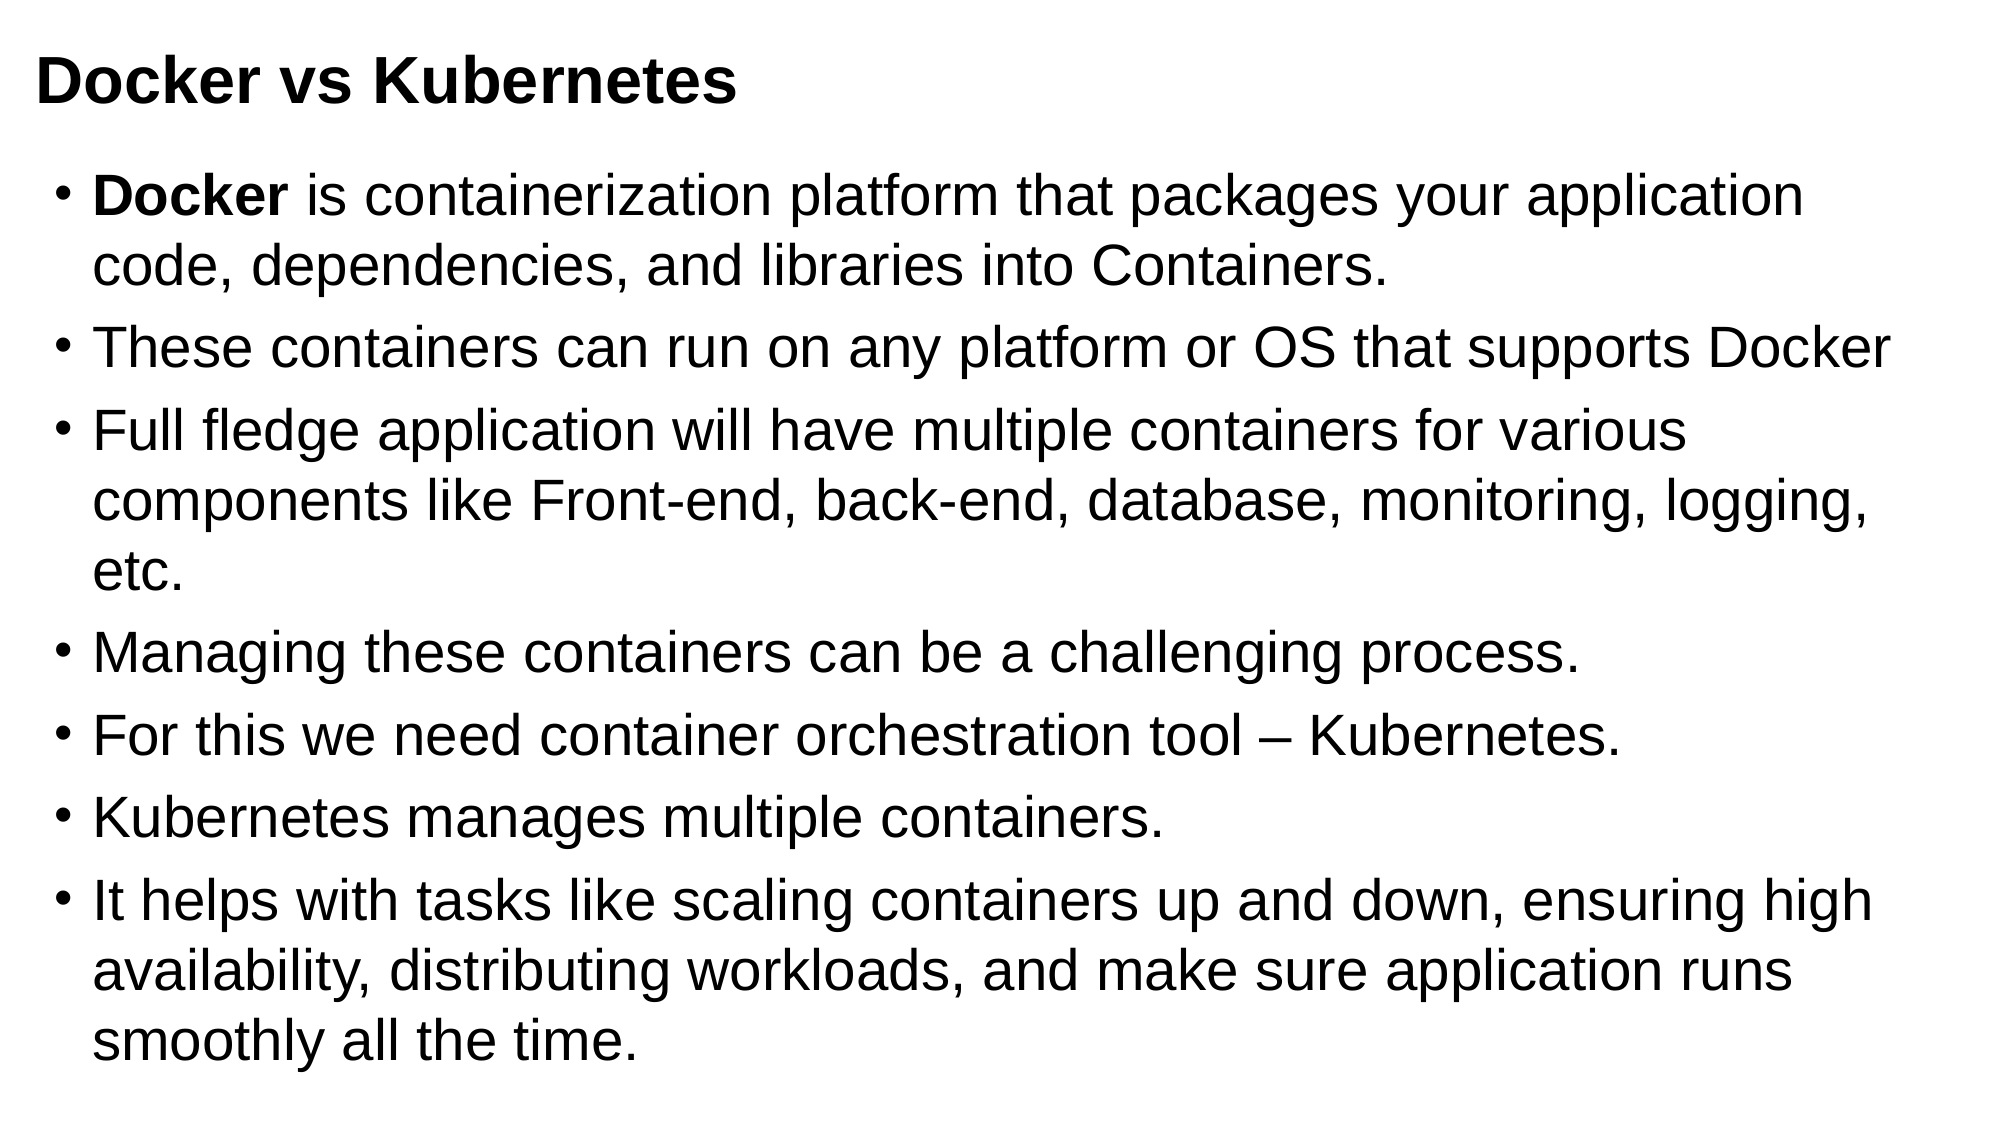

# Docker vs Kubernetes
Docker is containerization platform that packages your application code, dependencies, and libraries into Containers.
These containers can run on any platform or OS that supports Docker
Full fledge application will have multiple containers for various components like Front-end, back-end, database, monitoring, logging, etc.
Managing these containers can be a challenging process.
For this we need container orchestration tool – Kubernetes.
Kubernetes manages multiple containers.
It helps with tasks like scaling containers up and down, ensuring high availability, distributing workloads, and make sure application runs smoothly all the time.